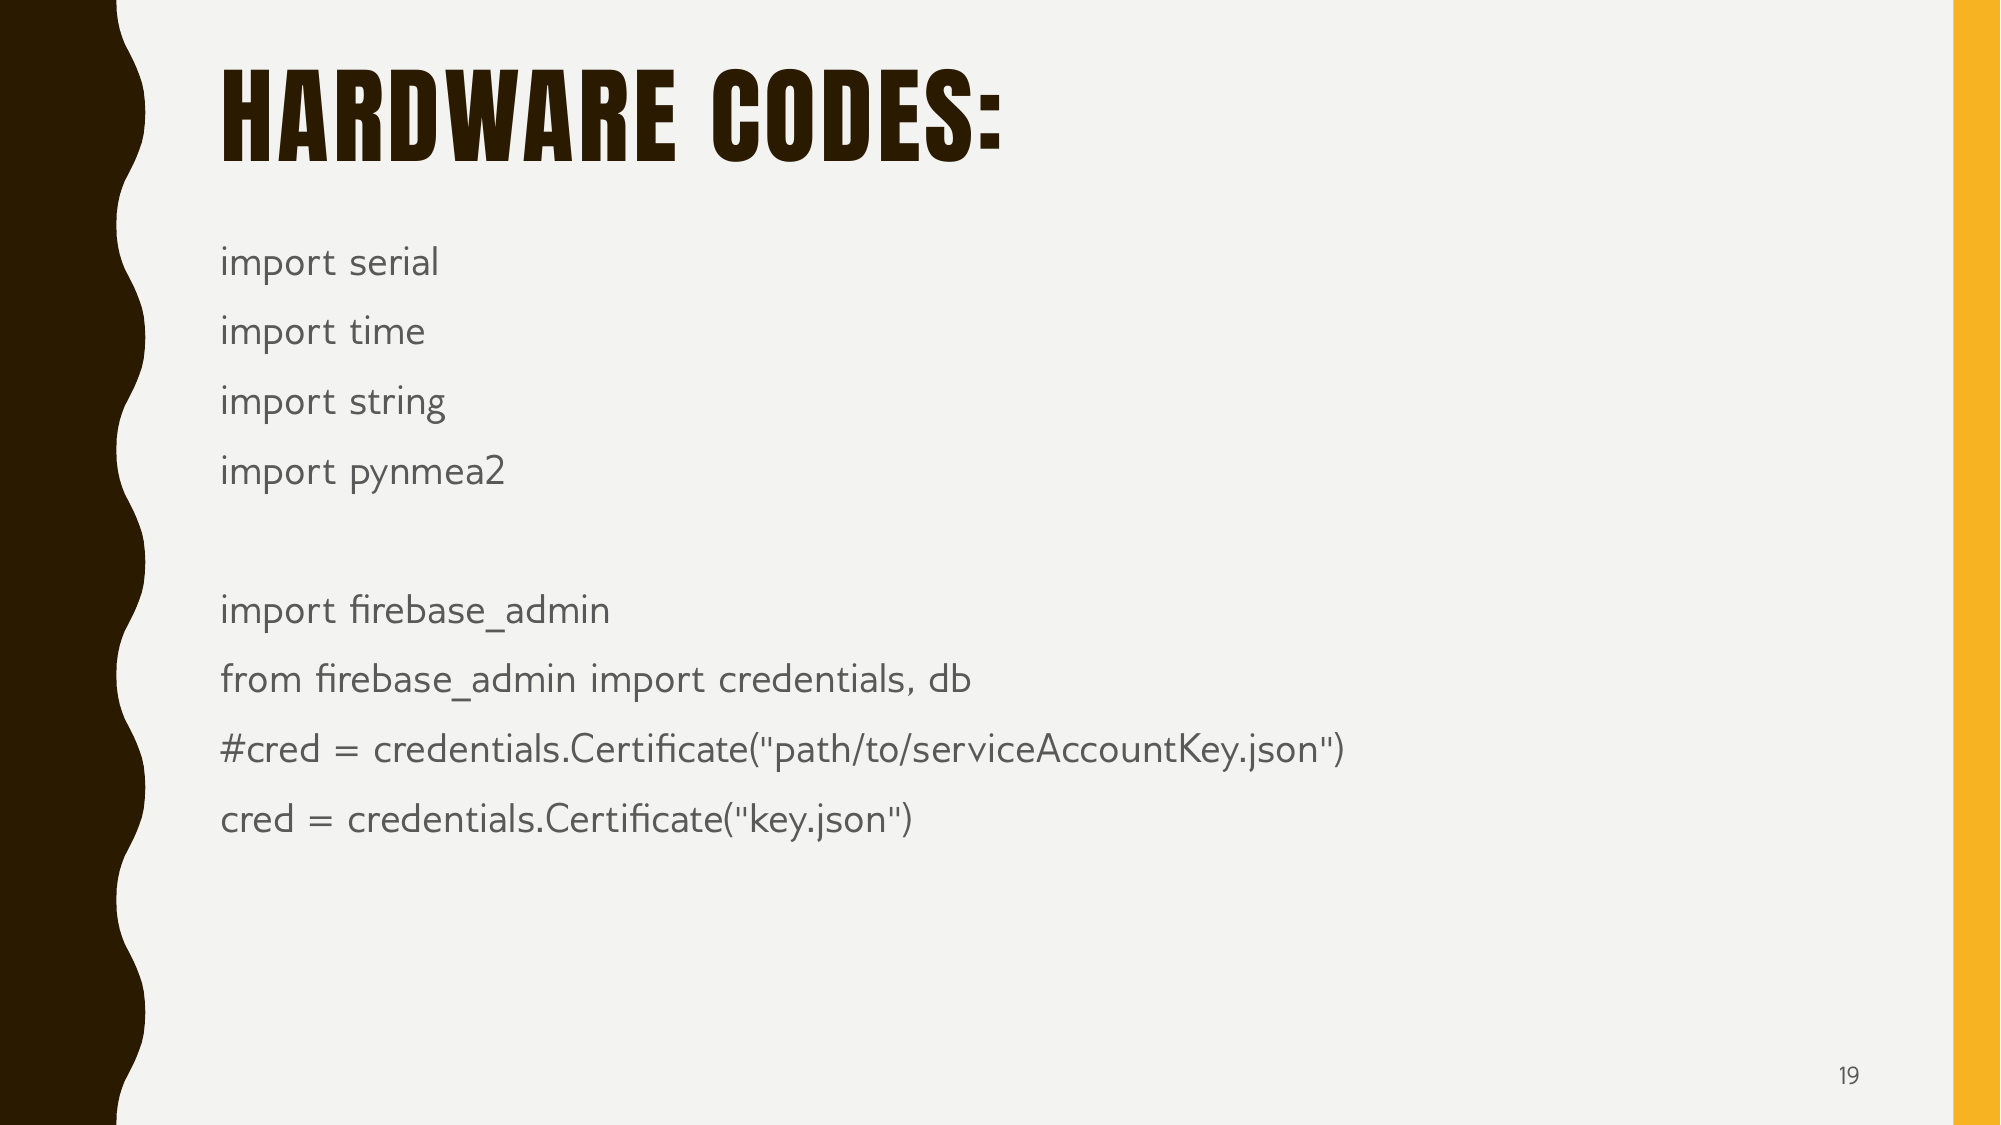

# Hardware Codes:
import serial
import time
import string
import pynmea2

import firebase_admin
from firebase_admin import credentials, db
#cred = credentials.Certificate("path/to/serviceAccountKey.json")
cred = credentials.Certificate("key.json")

19